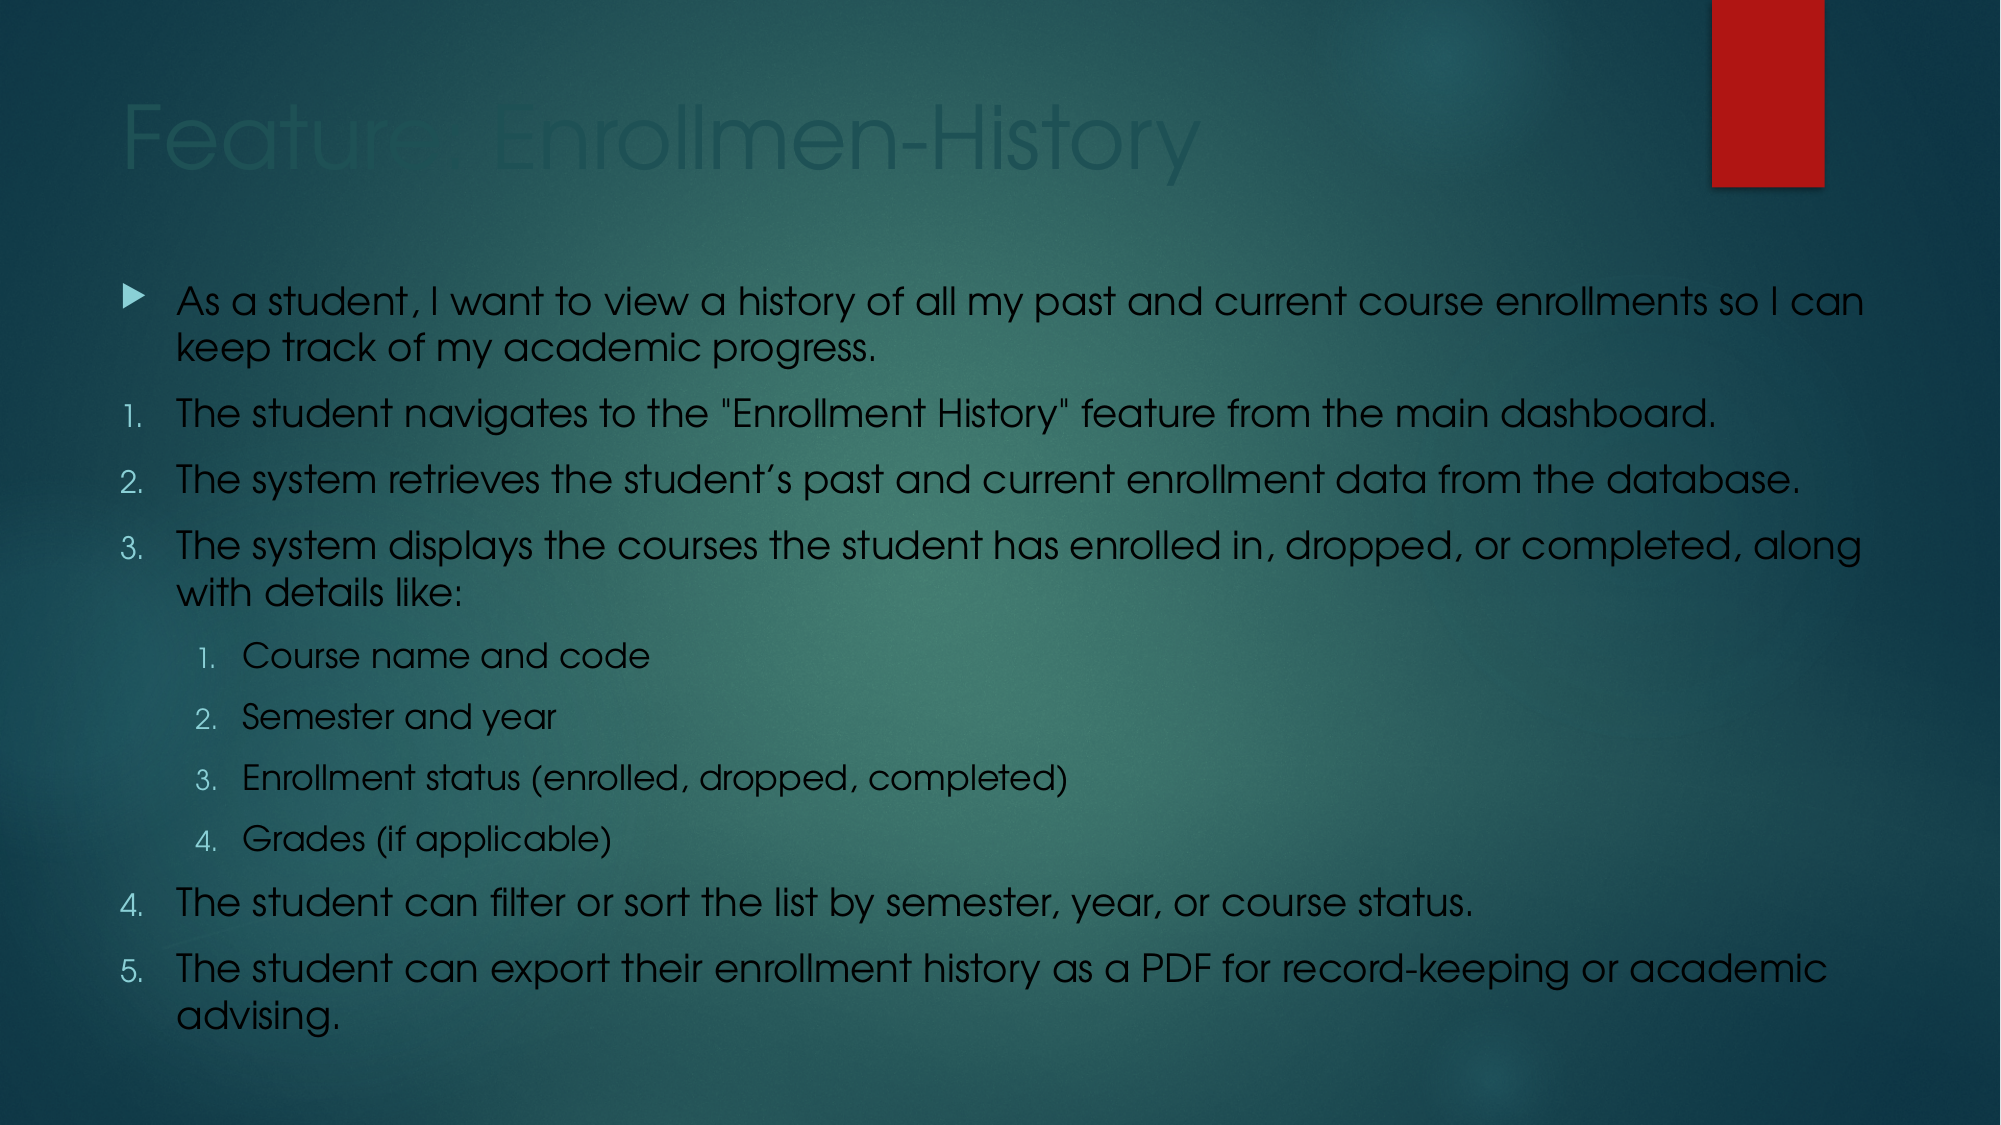

# Feature: Enrollmen-History
As a student, I want to view a history of all my past and current course enrollments so I can keep track of my academic progress.
The student navigates to the "Enrollment History" feature from the main dashboard.
The system retrieves the student’s past and current enrollment data from the database.
The system displays the courses the student has enrolled in, dropped, or completed, along with details like:
Course name and code
Semester and year
Enrollment status (enrolled, dropped, completed)
Grades (if applicable)
The student can filter or sort the list by semester, year, or course status.
The student can export their enrollment history as a PDF for record-keeping or academic advising.